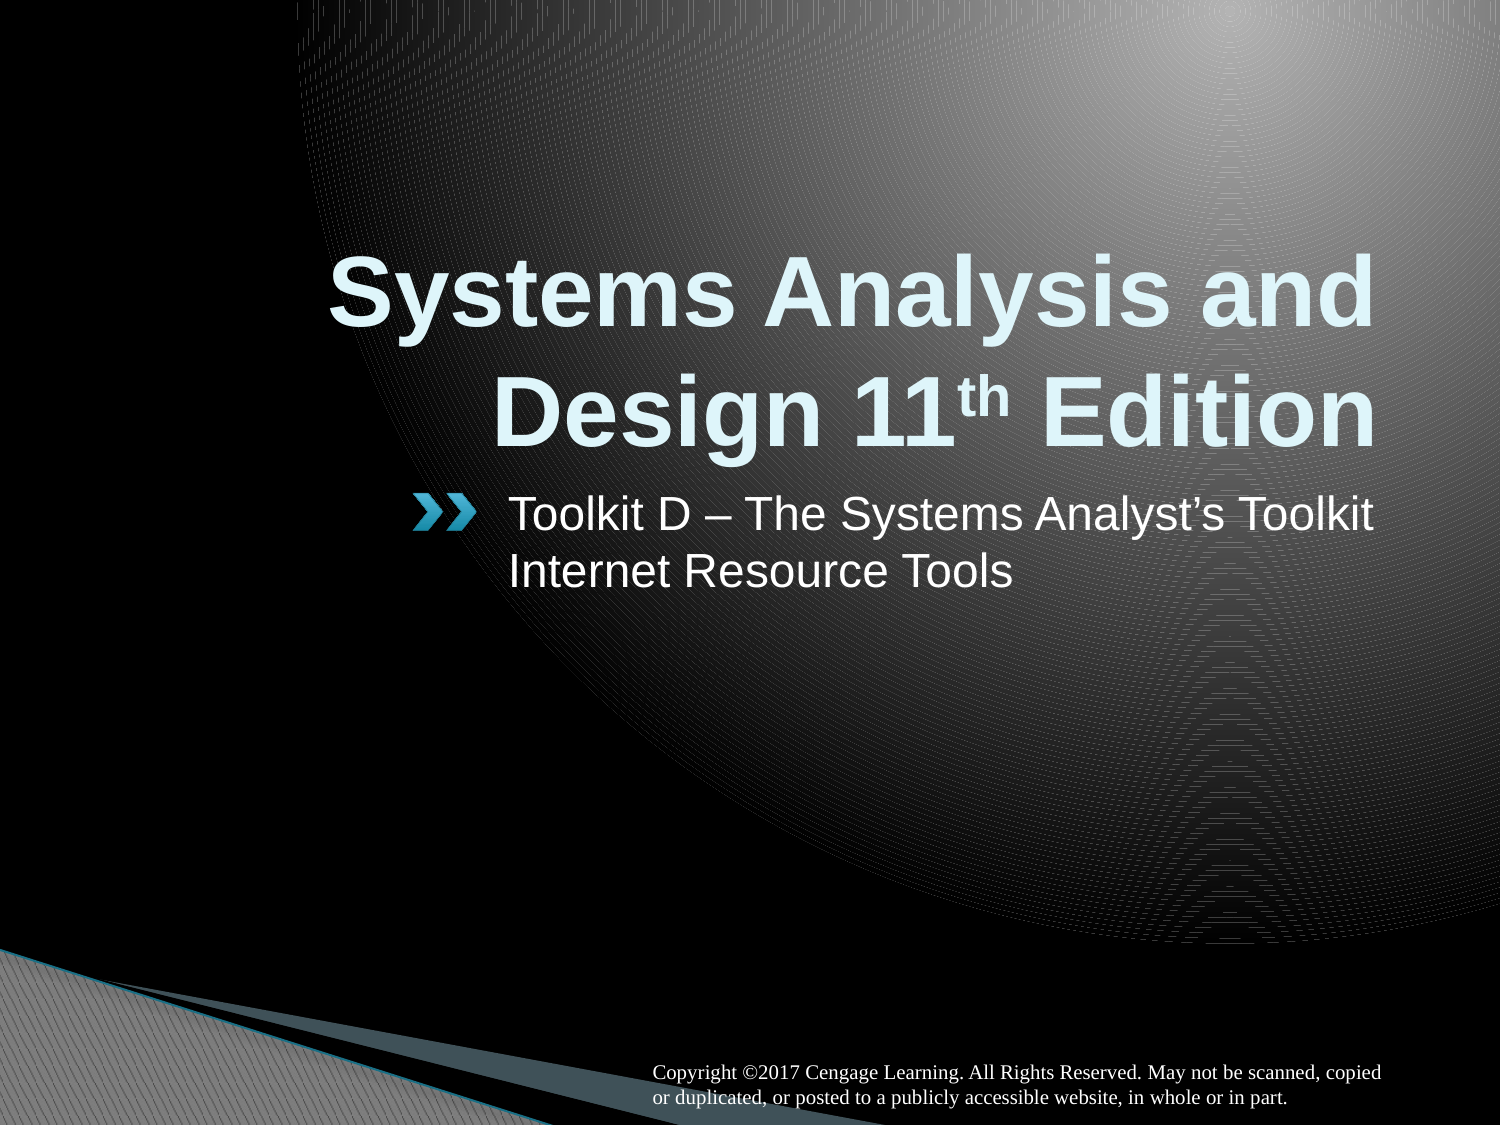

# Systems Analysis and Design 11th Edition
Toolkit D – The Systems Analyst’s Toolkit Internet Resource Tools